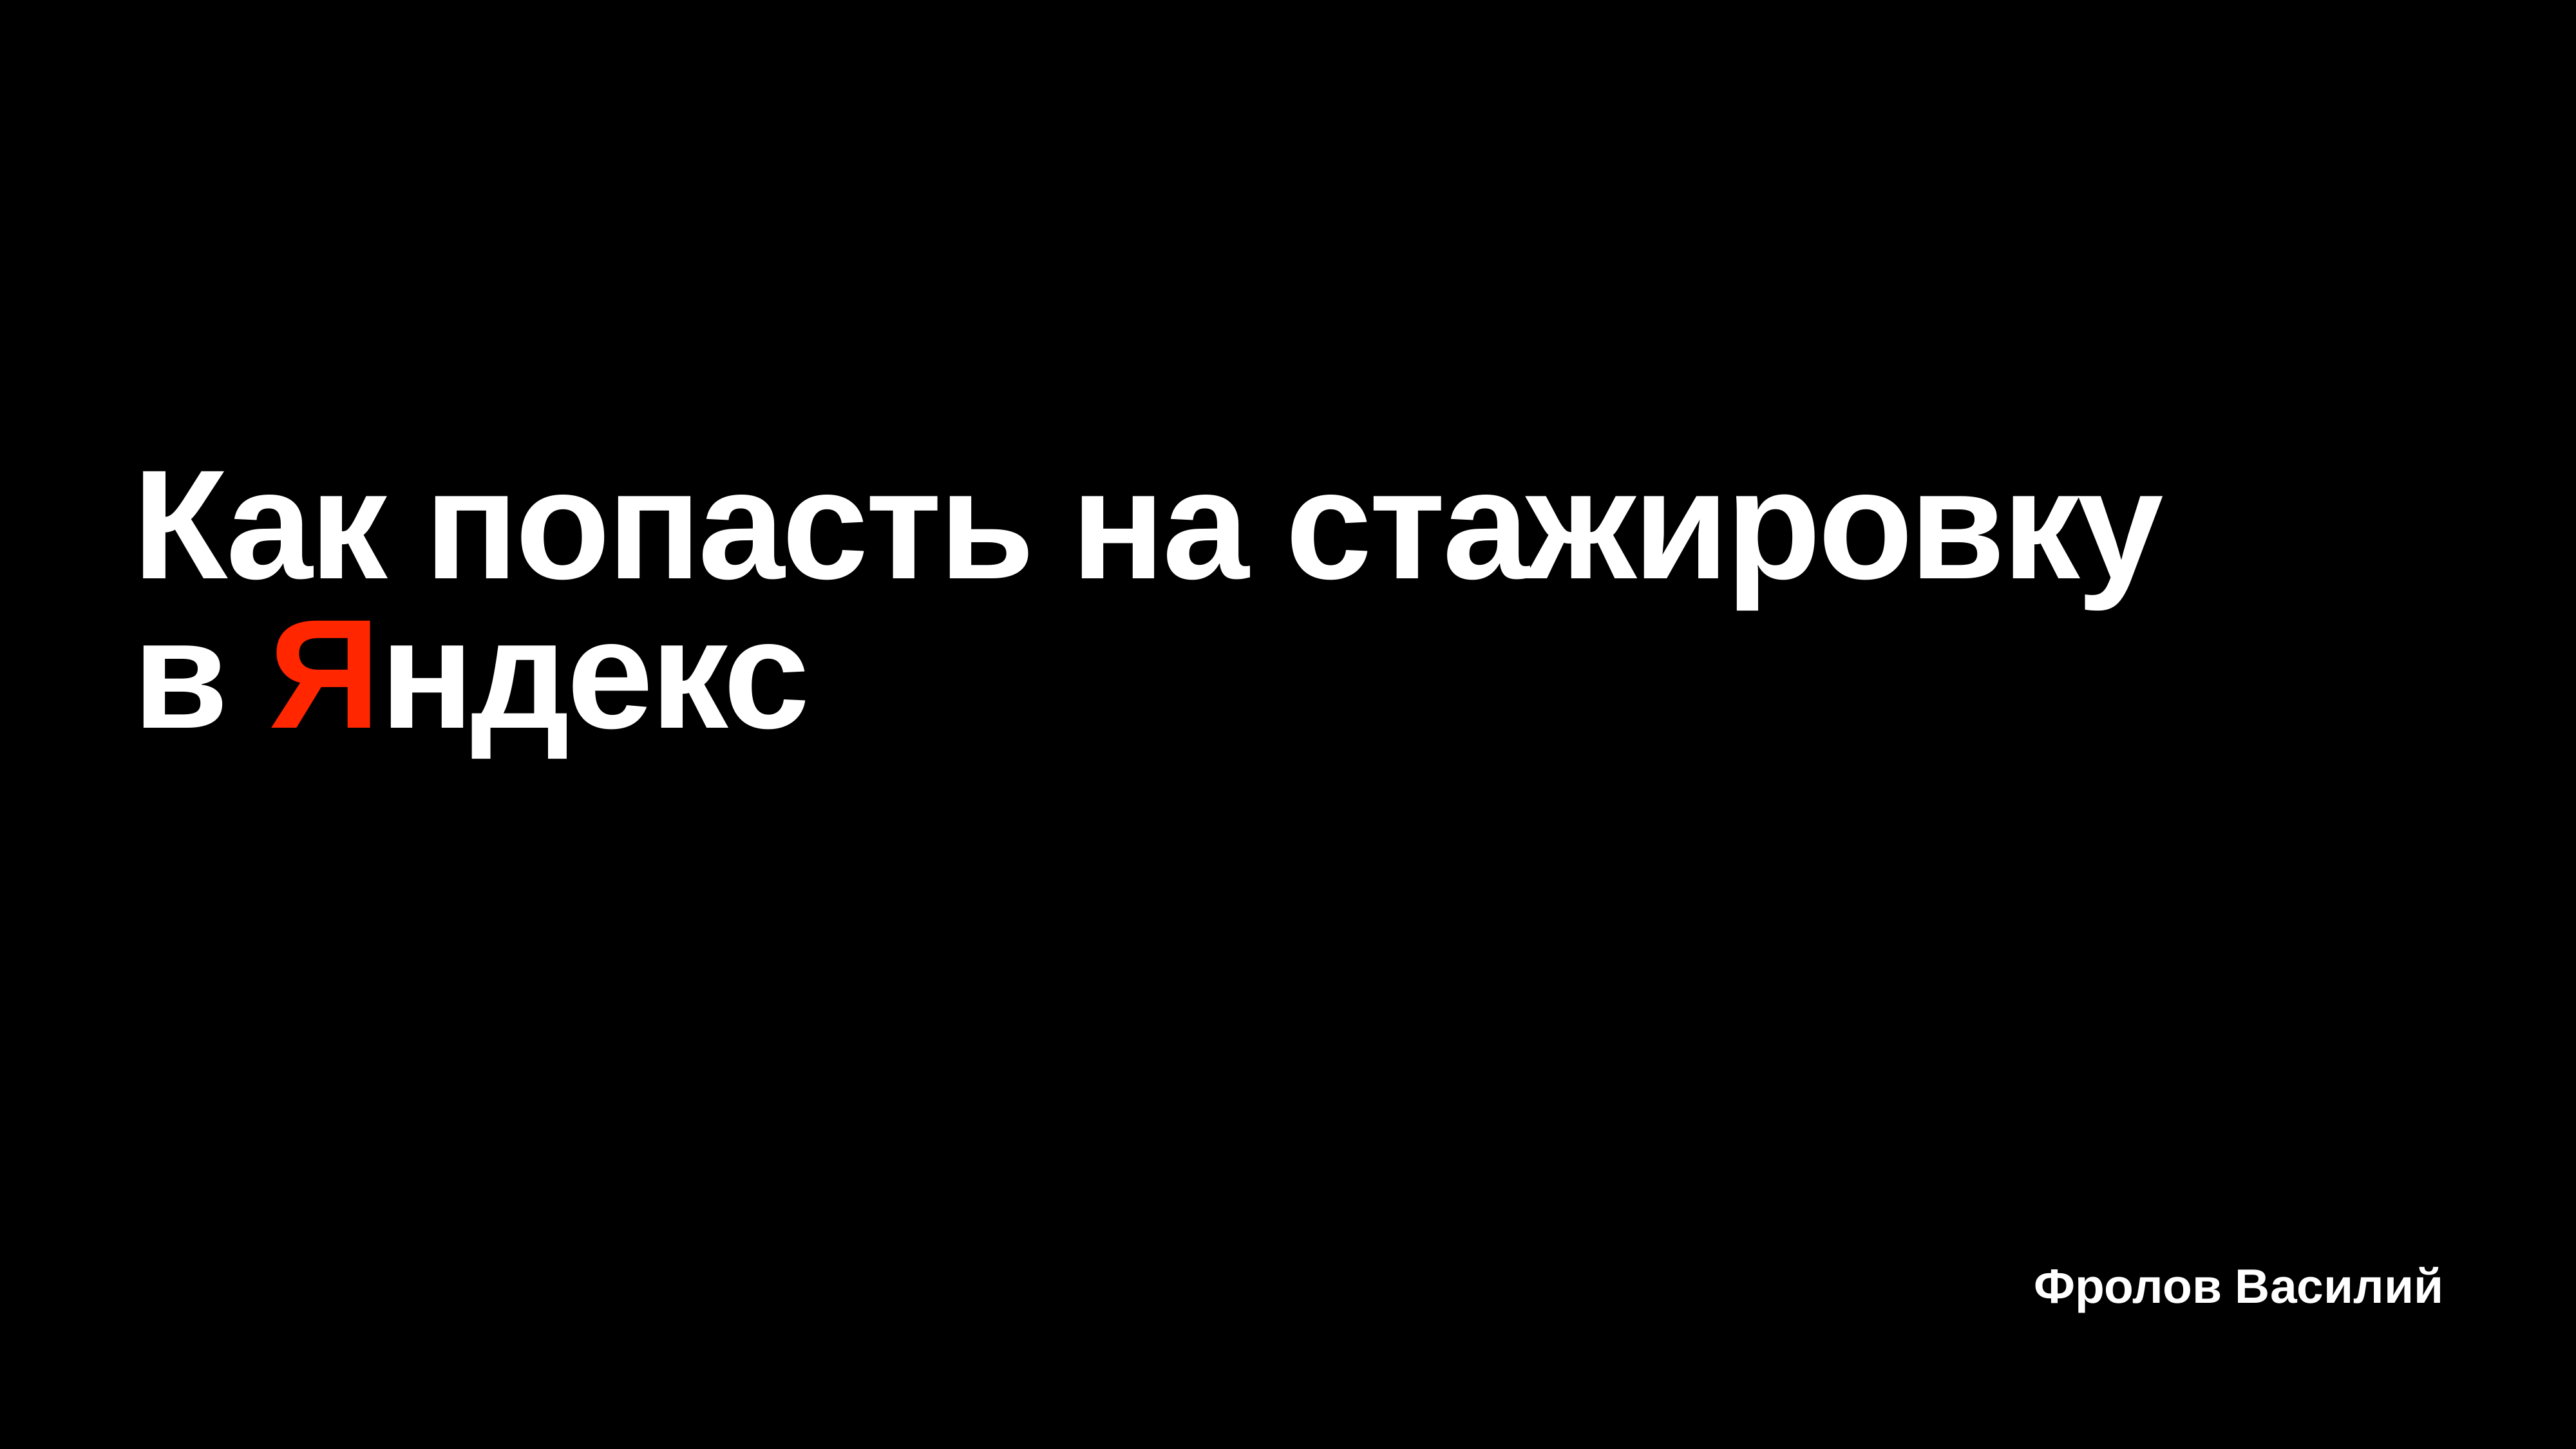

# Как попасть на стажировку
в Яндекс
Фролов Василий